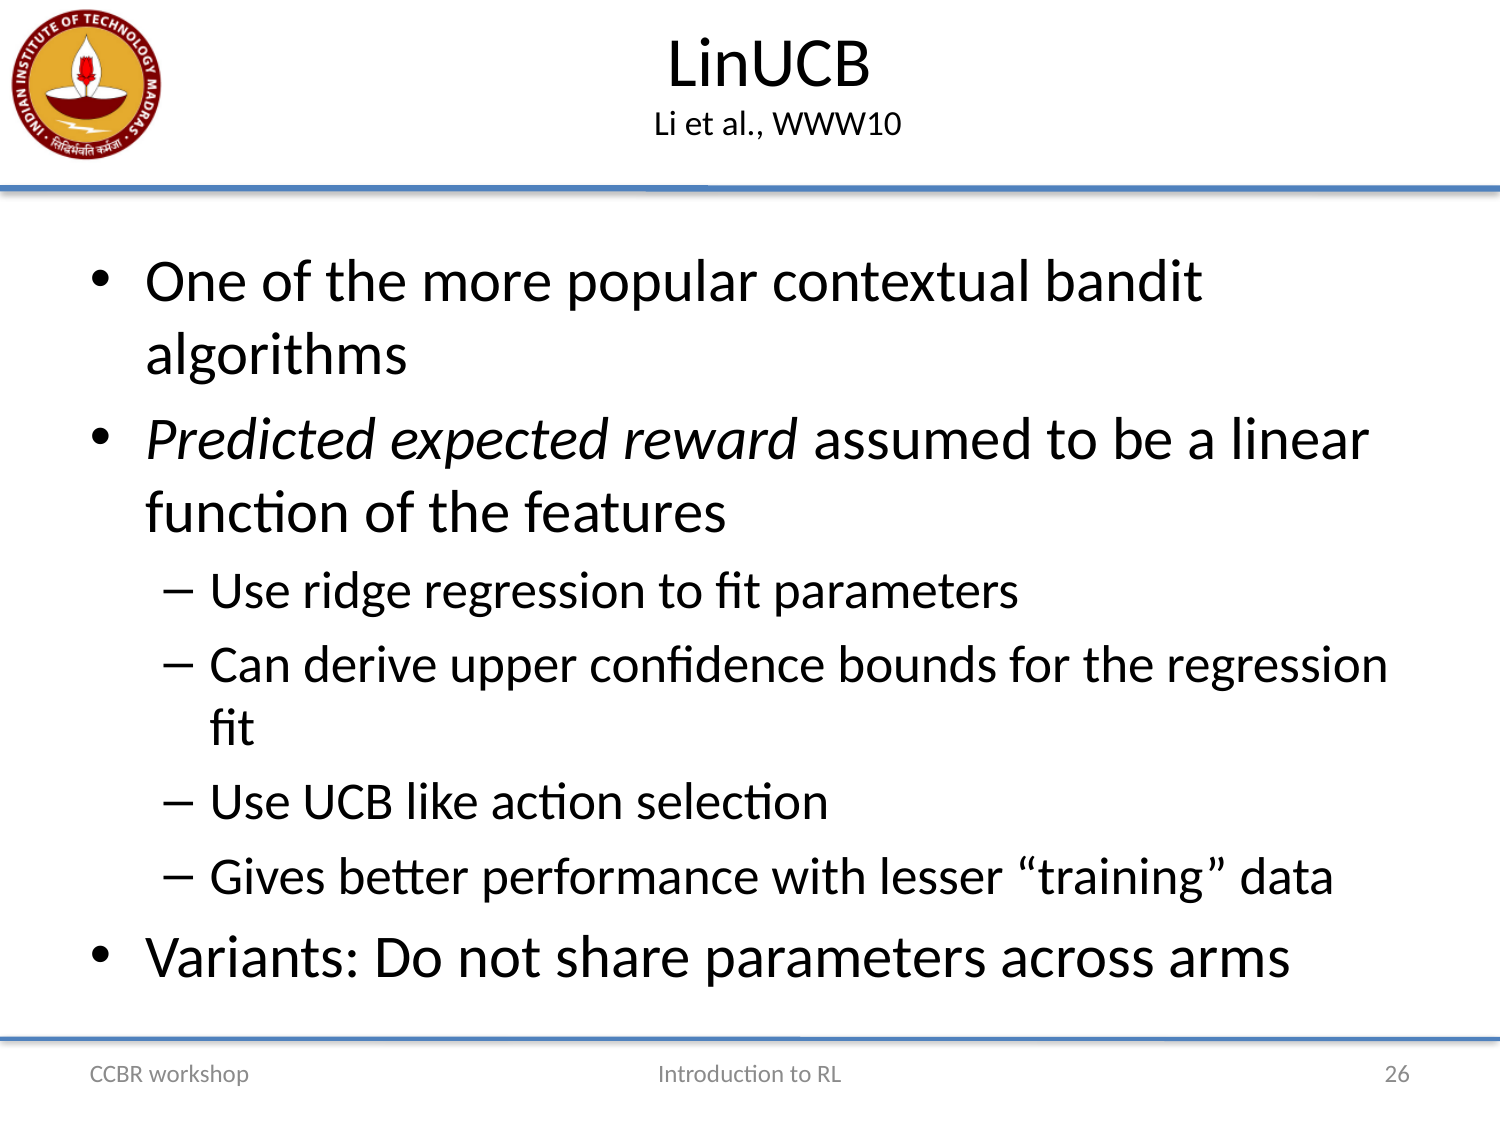

# LinUCB Li et al., WWW10
One of the more popular contextual bandit algorithms
Predicted expected reward assumed to be a linear function of the features
Use ridge regression to fit parameters
Can derive upper confidence bounds for the regression fit
Use UCB like action selection
Gives better performance with lesser “training” data
Variants: Do not share parameters across arms
CCBR workshop
Introduction to RL
26